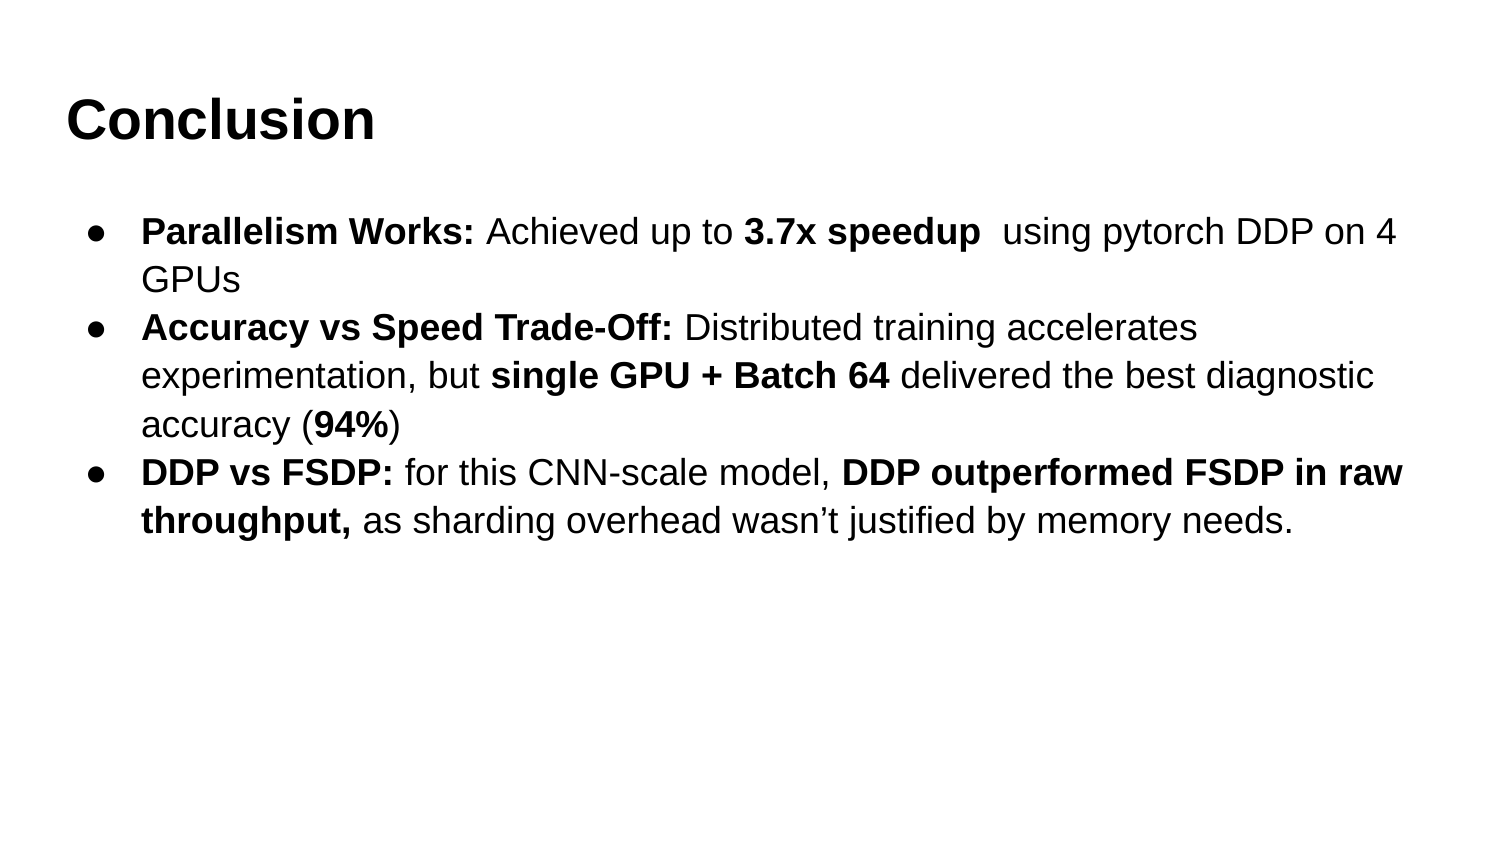

# Conclusion
Parallelism Works: Achieved up to 3.7x speedup  using pytorch DDP on 4 GPUs
Accuracy vs Speed Trade-Off: Distributed training accelerates experimentation, but single GPU + Batch 64 delivered the best diagnostic accuracy (94%)
DDP vs FSDP: for this CNN-scale model, DDP outperformed FSDP in raw throughput, as sharding overhead wasn’t justified by memory needs.